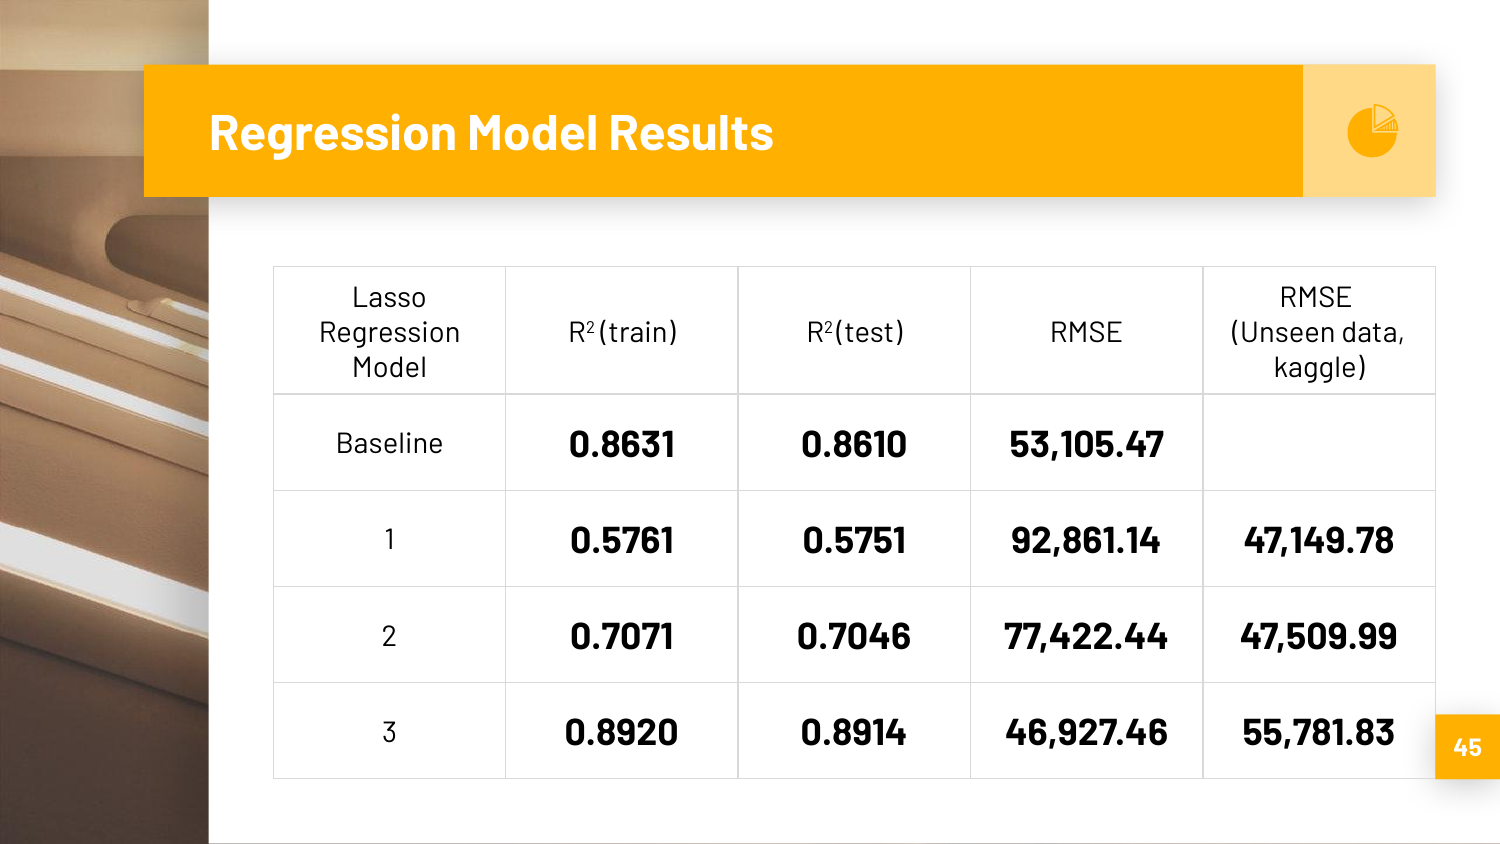

# Regression Model Results

| Lasso Regression Model | R2 (train) | R2 (test) | RMSE | RMSE (Unseen data, kaggle) |
| --- | --- | --- | --- | --- |
| Baseline | 0.8631 | 0.8610 | 53,105.47 |  |
| 1 | 0.5761 | 0.5751 | 92,861.14 | 47,149.78 |
| 2 | 0.7071 | 0.7046 | 77,422.44 | 47,509.99 |
| 3 | 0.8920 | 0.8914 | 46,927.46 | 55,781.83 |
45